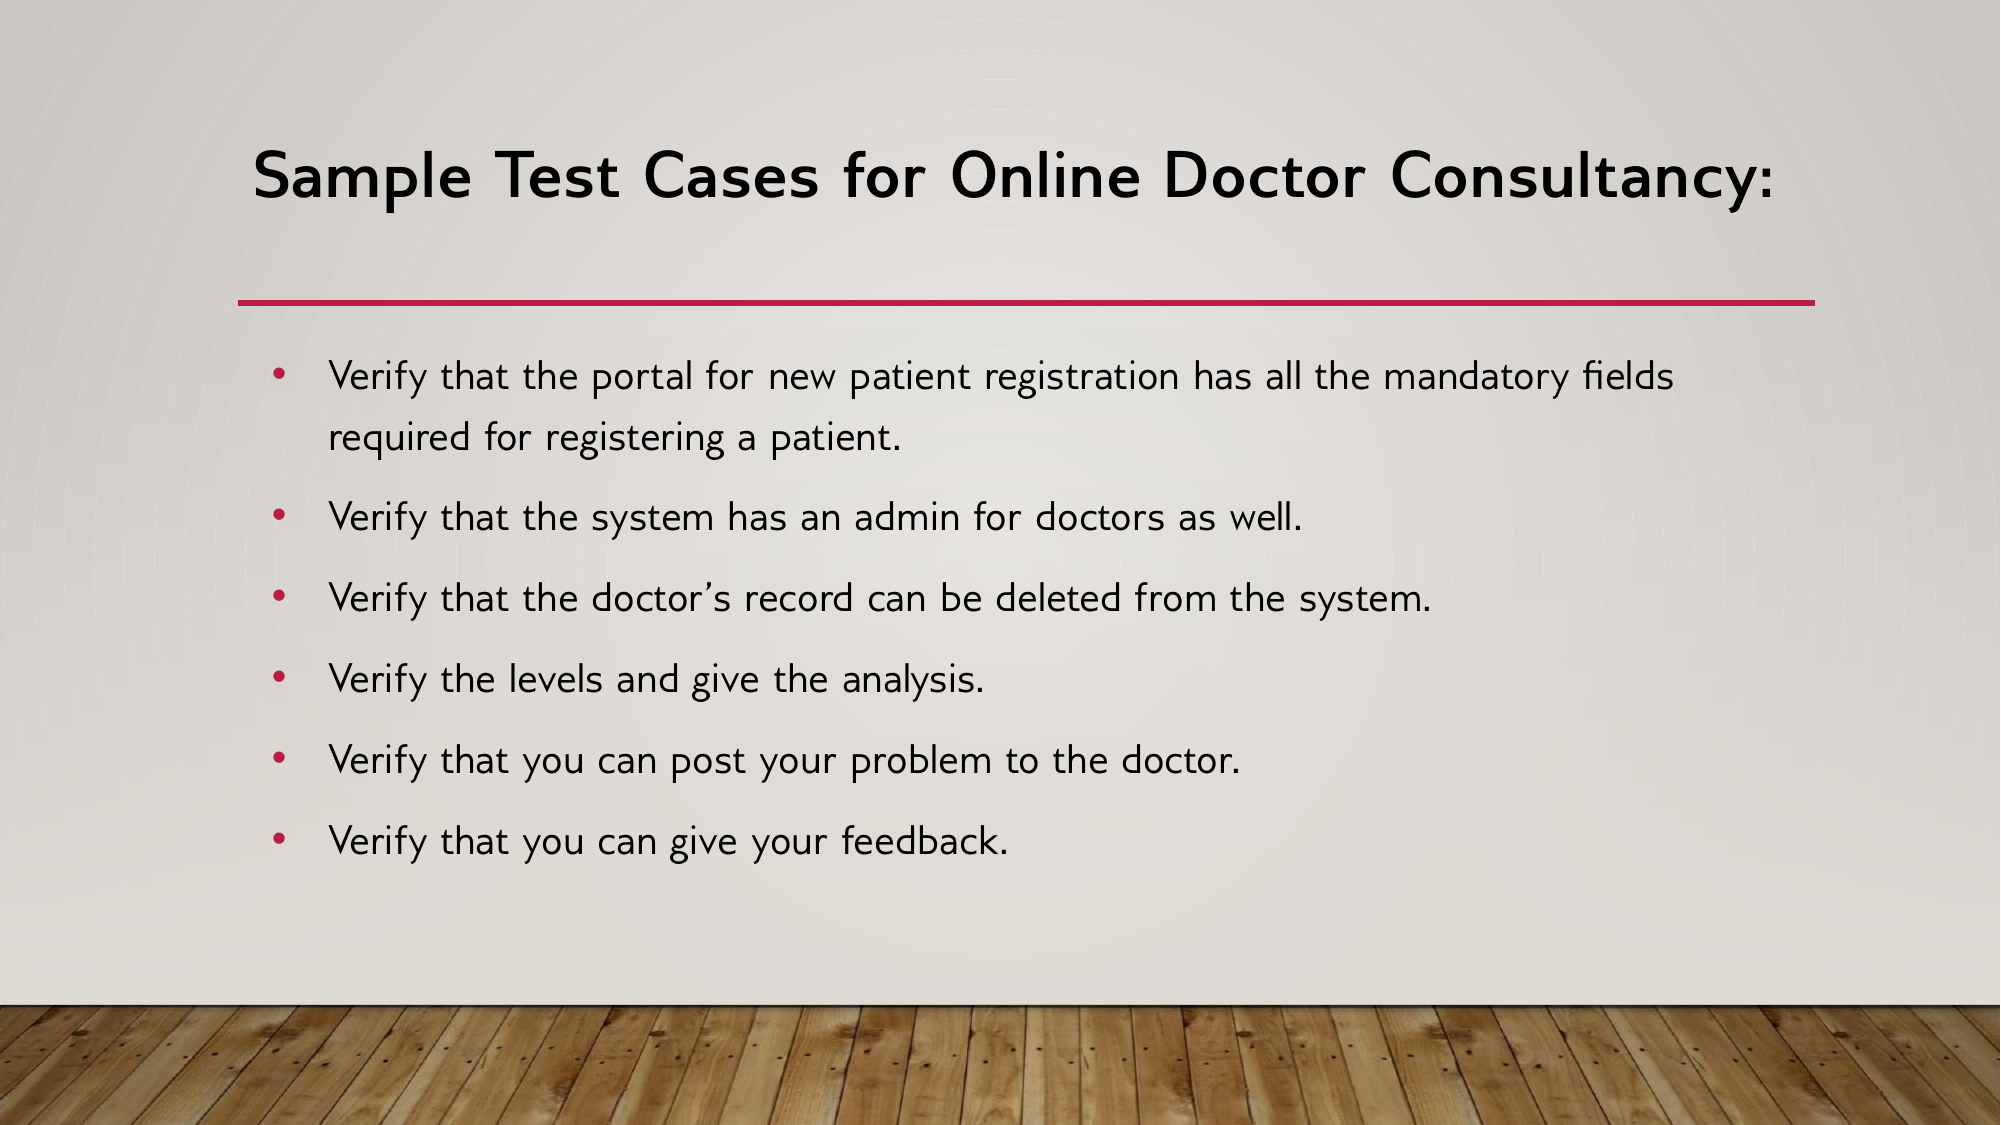

# Sample Test Cases for Online Doctor Consultancy:
Verify that the portal for new patient registration has all the mandatory fields required for registering a patient.
Verify that the system has an admin for doctors as well.
Verify that the doctor’s record can be deleted from the system.
Verify the levels and give the analysis.
Verify that you can post your problem to the doctor.
Verify that you can give your feedback.